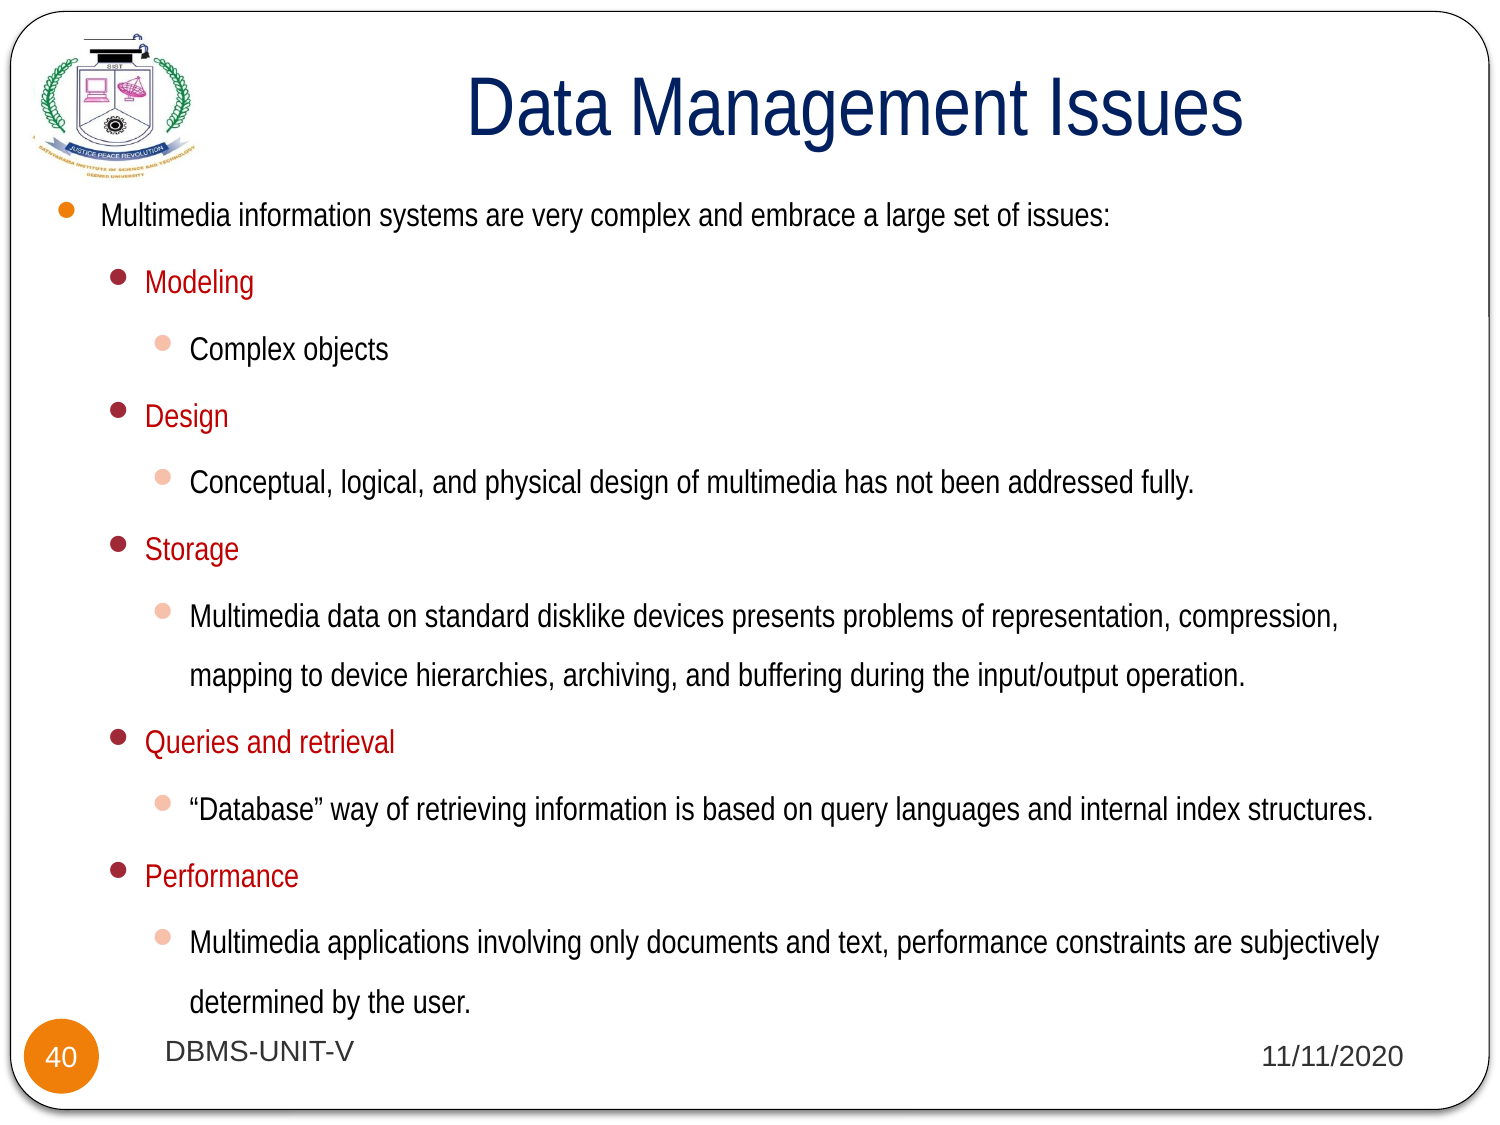

# Data Management Issues
Multimedia information systems are very complex and embrace a large set of issues:
Modeling
Complex objects
Design
Conceptual, logical, and physical design of multimedia has not been addressed fully.
Storage
Multimedia data on standard disklike devices presents problems of representation, compression, mapping to device hierarchies, archiving, and buffering during the input/output operation.
Queries and retrieval
“Database” way of retrieving information is based on query languages and internal index structures.
Performance
Multimedia applications involving only documents and text, performance constraints are subjectively determined by the user.

DBMS-UNIT-V
11/11/2020
40